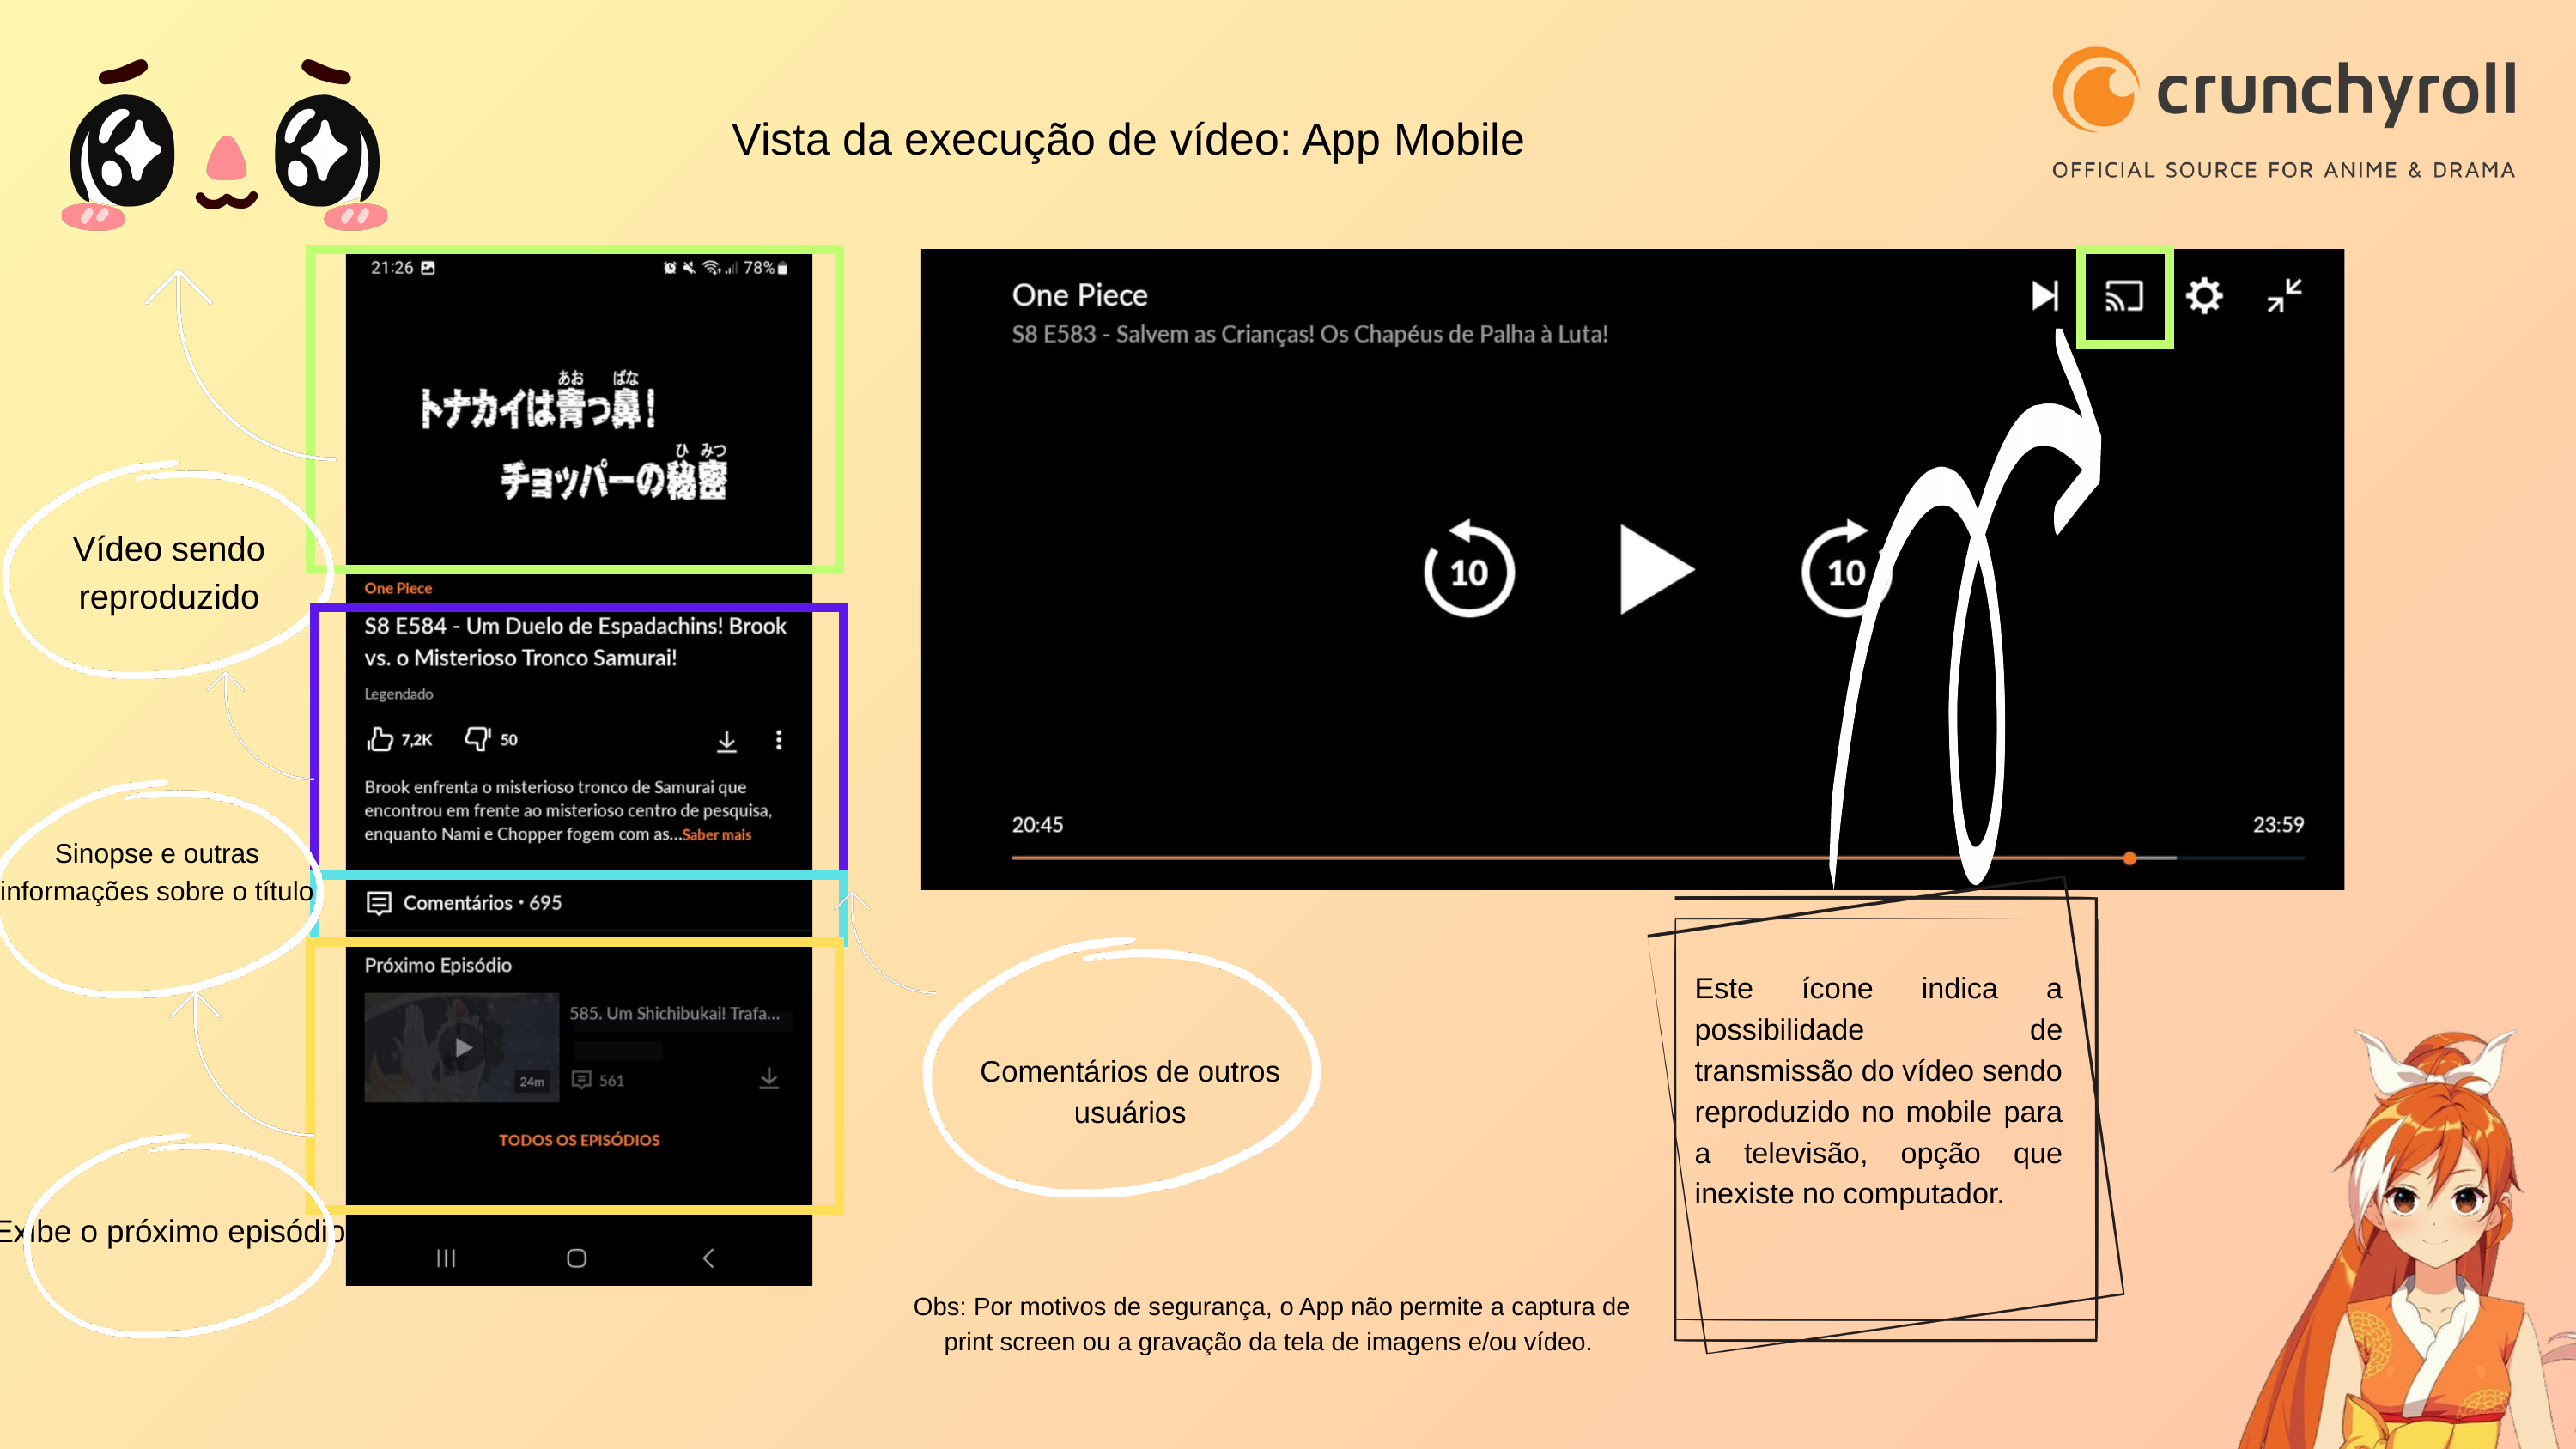

Vista da execução de vídeo: App Mobile

Vídeo sendo reproduzido

Sinopse e outras informações sobre o título

Este ícone indica a possibilidade de transmissão do vídeo sendo reproduzido no mobile para a televisão, opção que inexiste no computador.

Comentários de outros usuários

Exibe o próximo episódio
Obs: Por motivos de segurança, o App não permite a captura de print screen ou a gravação da tela de imagens e/ou vídeo.